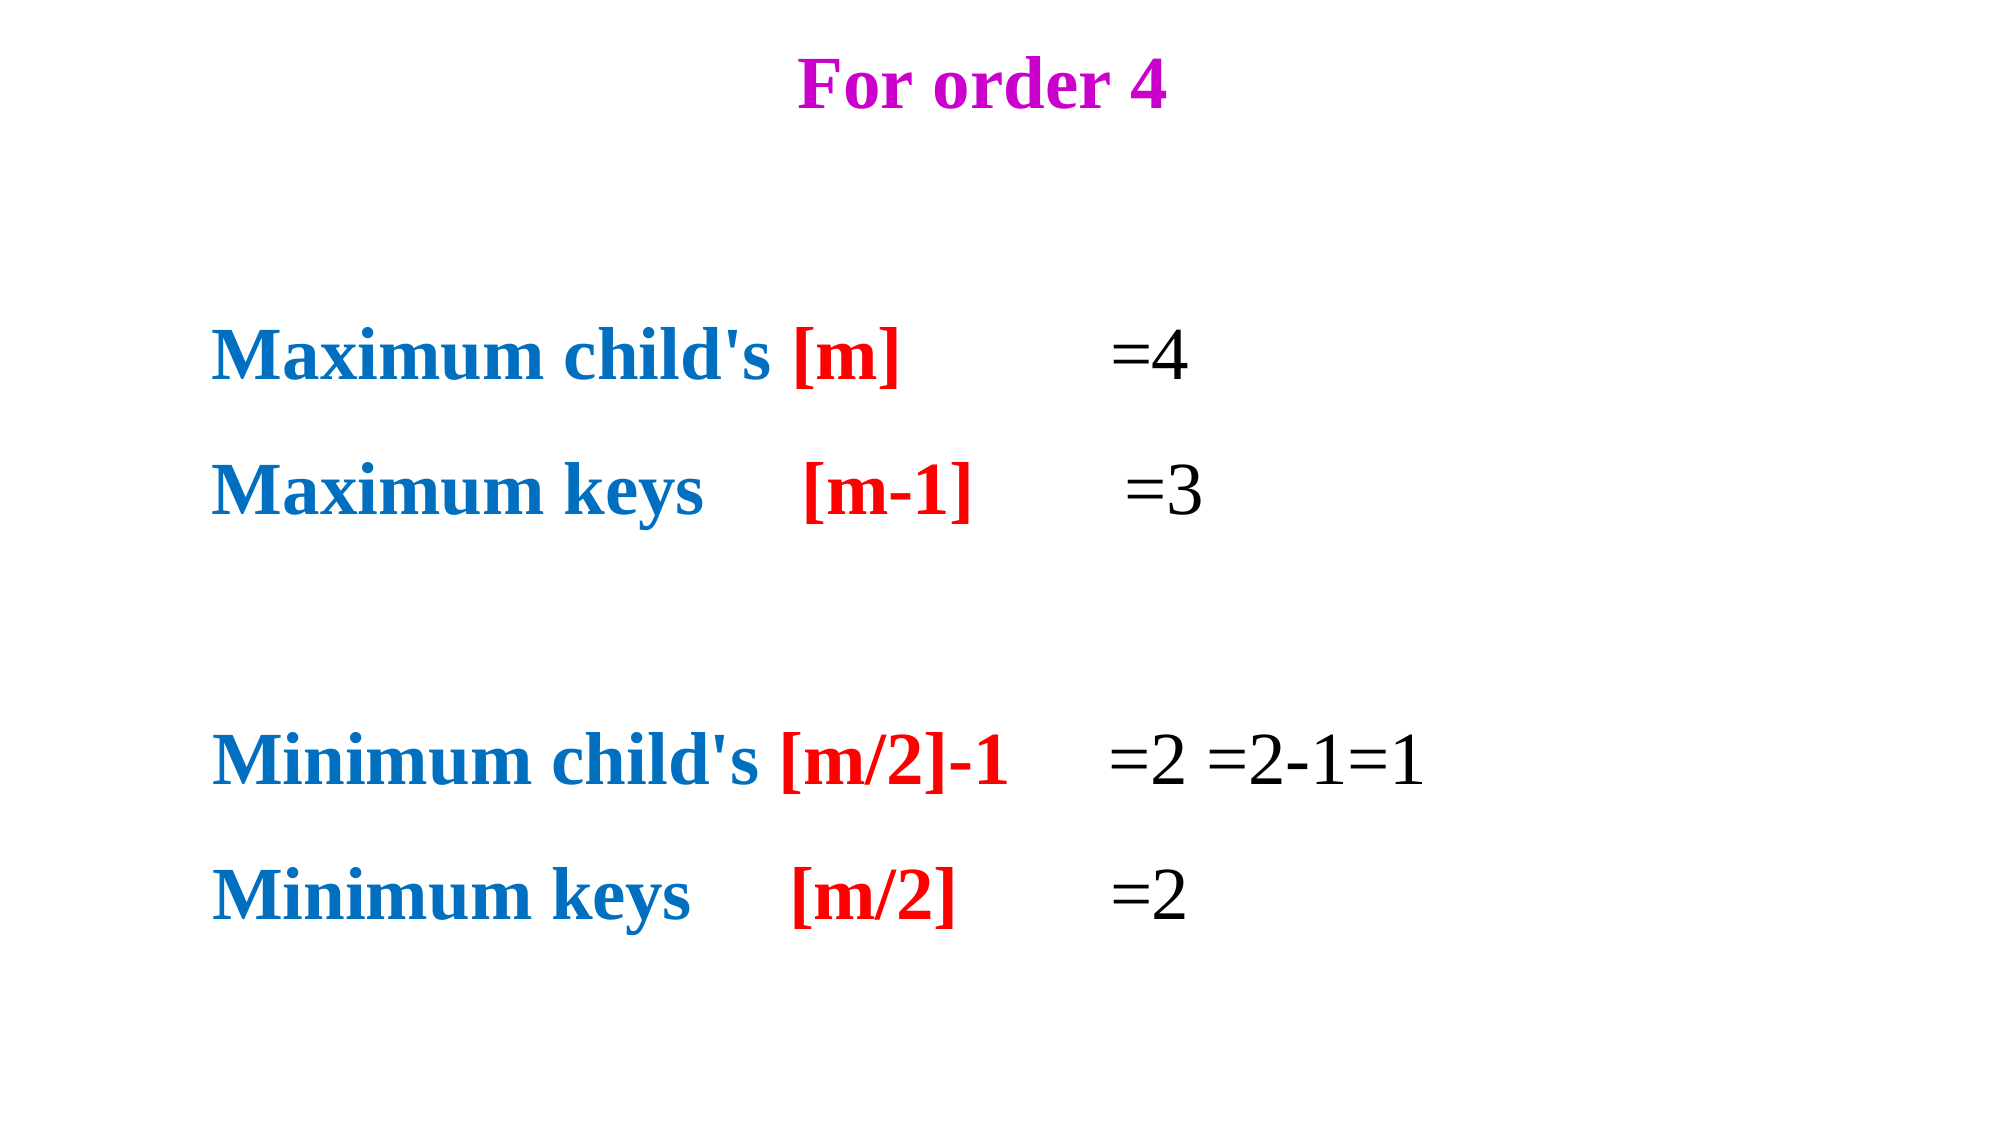

# For order 4
Maximum child's [m] Maximum keys	[m-1]
=4
=3
Minimum child's [m/2]-1	=2 =2-1=1
Minimum keys	[m/2]	=2